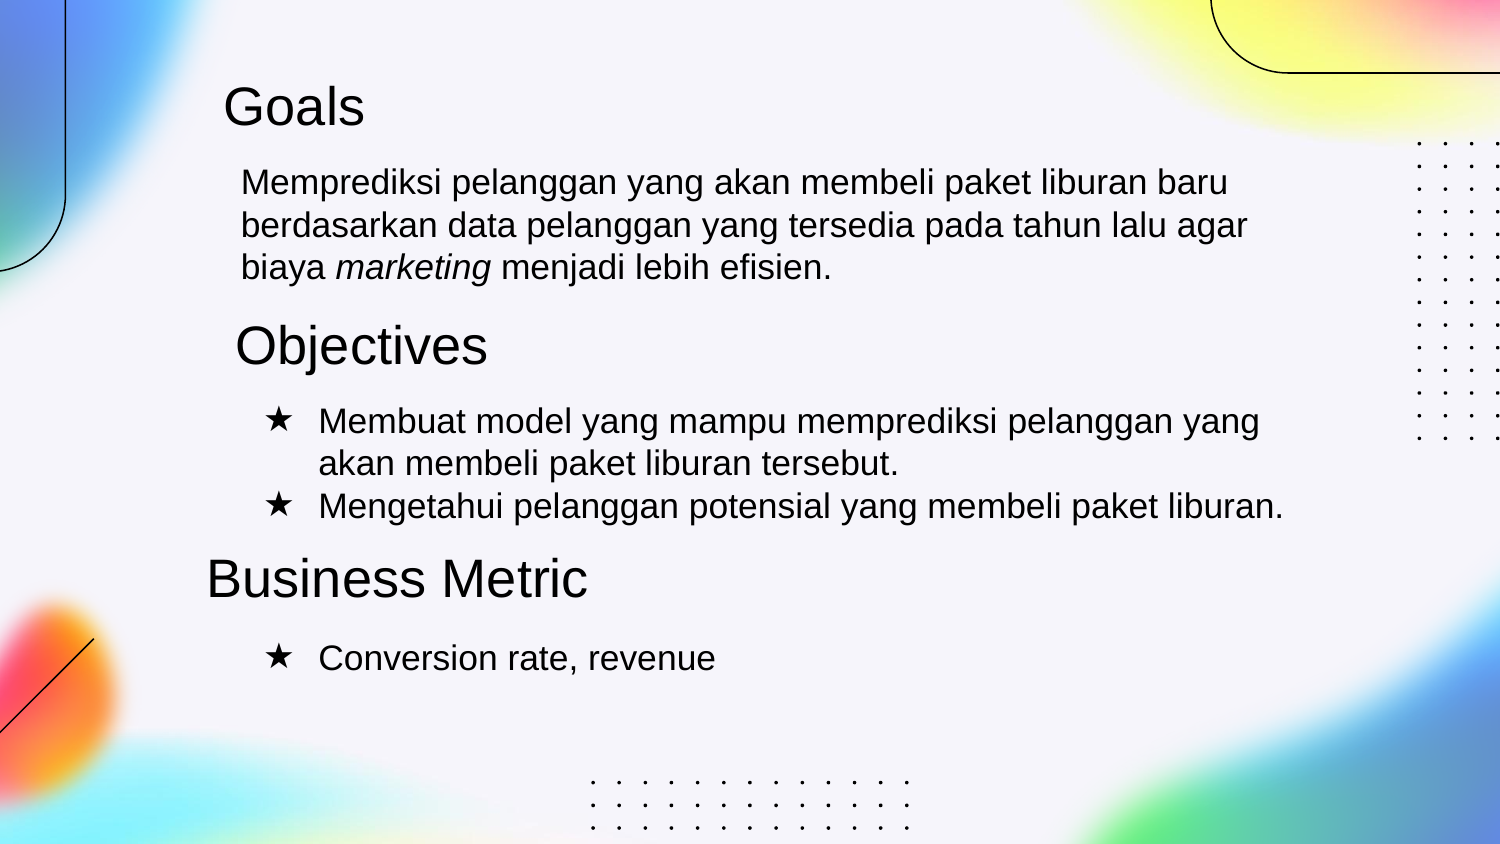

Goals
Memprediksi pelanggan yang akan membeli paket liburan baru berdasarkan data pelanggan yang tersedia pada tahun lalu agar biaya marketing menjadi lebih efisien.
Objectives
Membuat model yang mampu memprediksi pelanggan yang akan membeli paket liburan tersebut.
Mengetahui pelanggan potensial yang membeli paket liburan.
Business Metric
Conversion rate, revenue